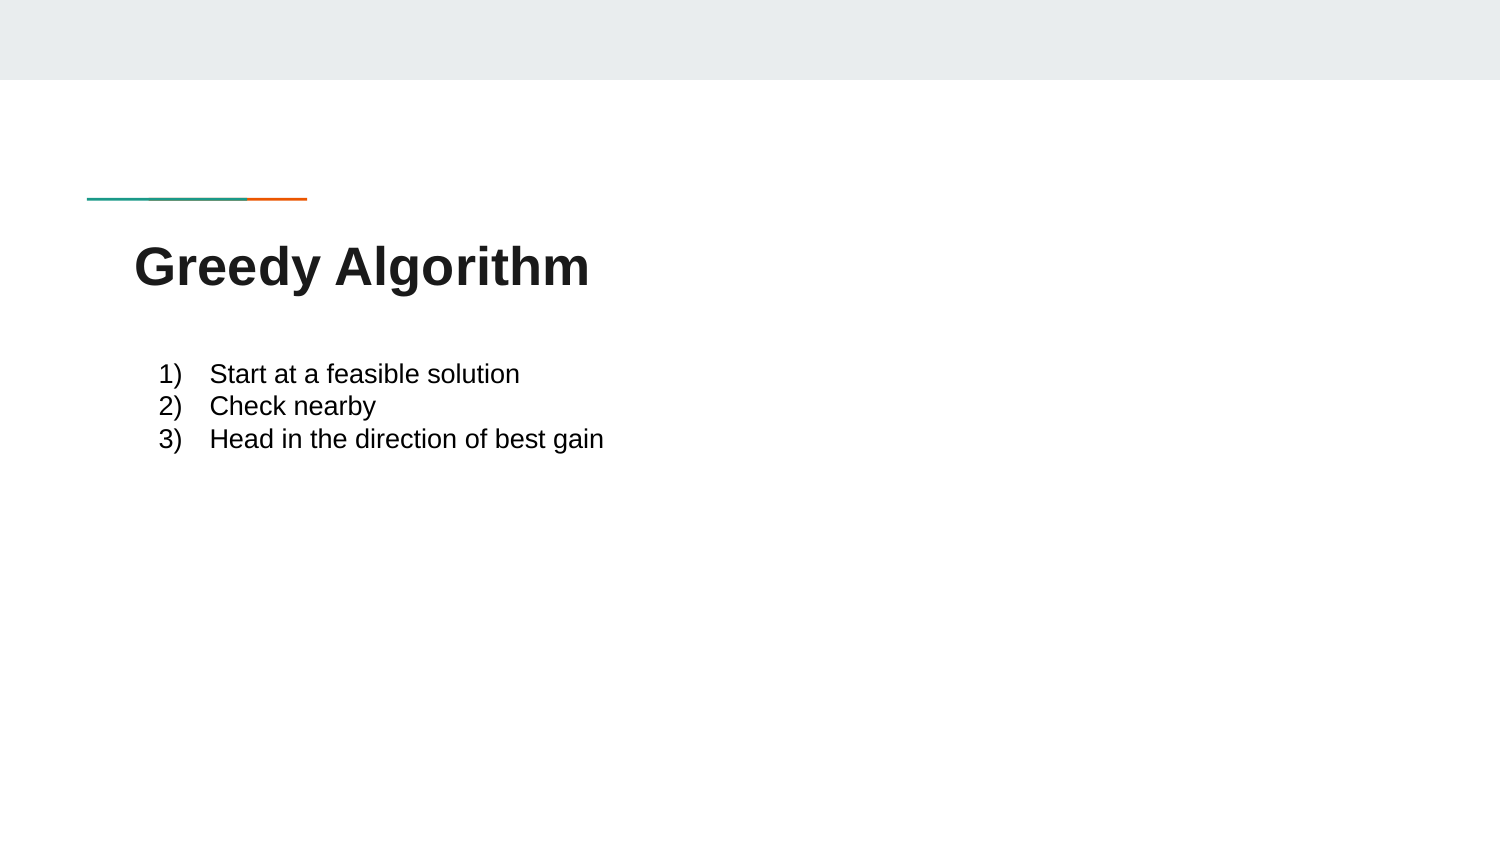

# Greedy Algorithm
Start at a feasible solution
Check nearby
Head in the direction of best gain